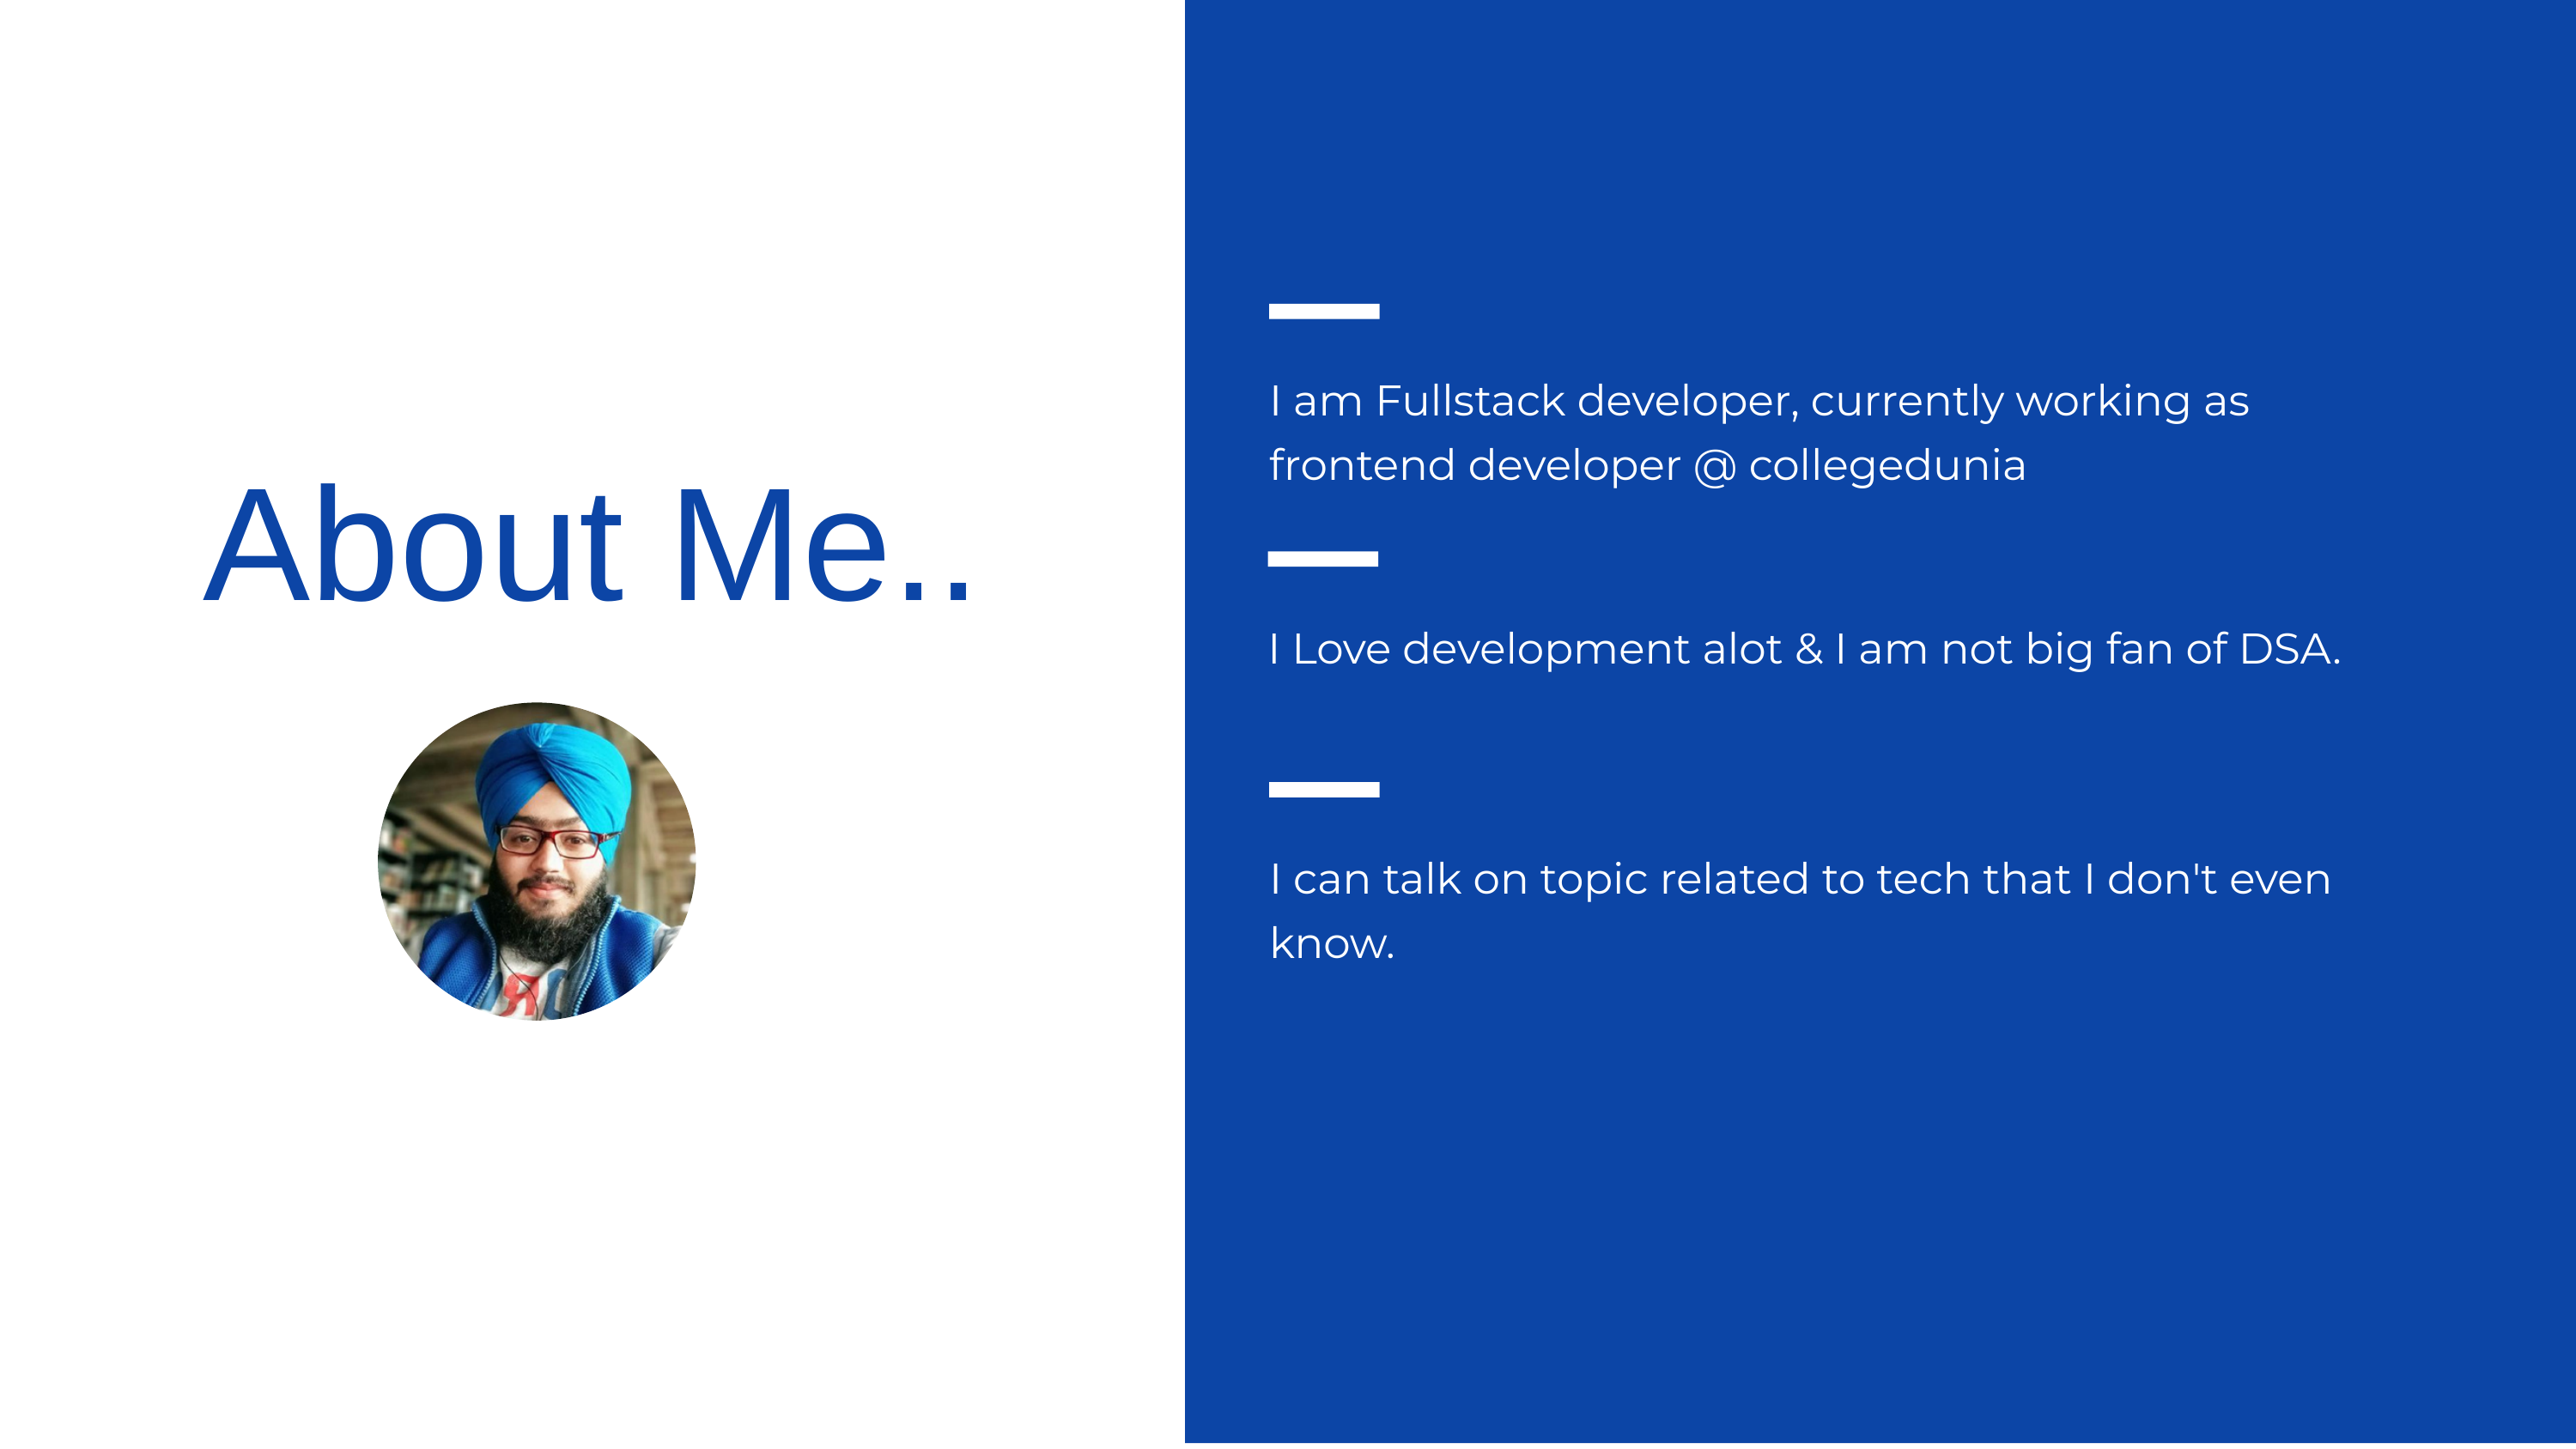

I am Fullstack developer, currently working as frontend developer @ collegedunia
About Me..

I Love development alot & I am not big fan of DSA.

I can talk on topic related to tech that I don't even know.